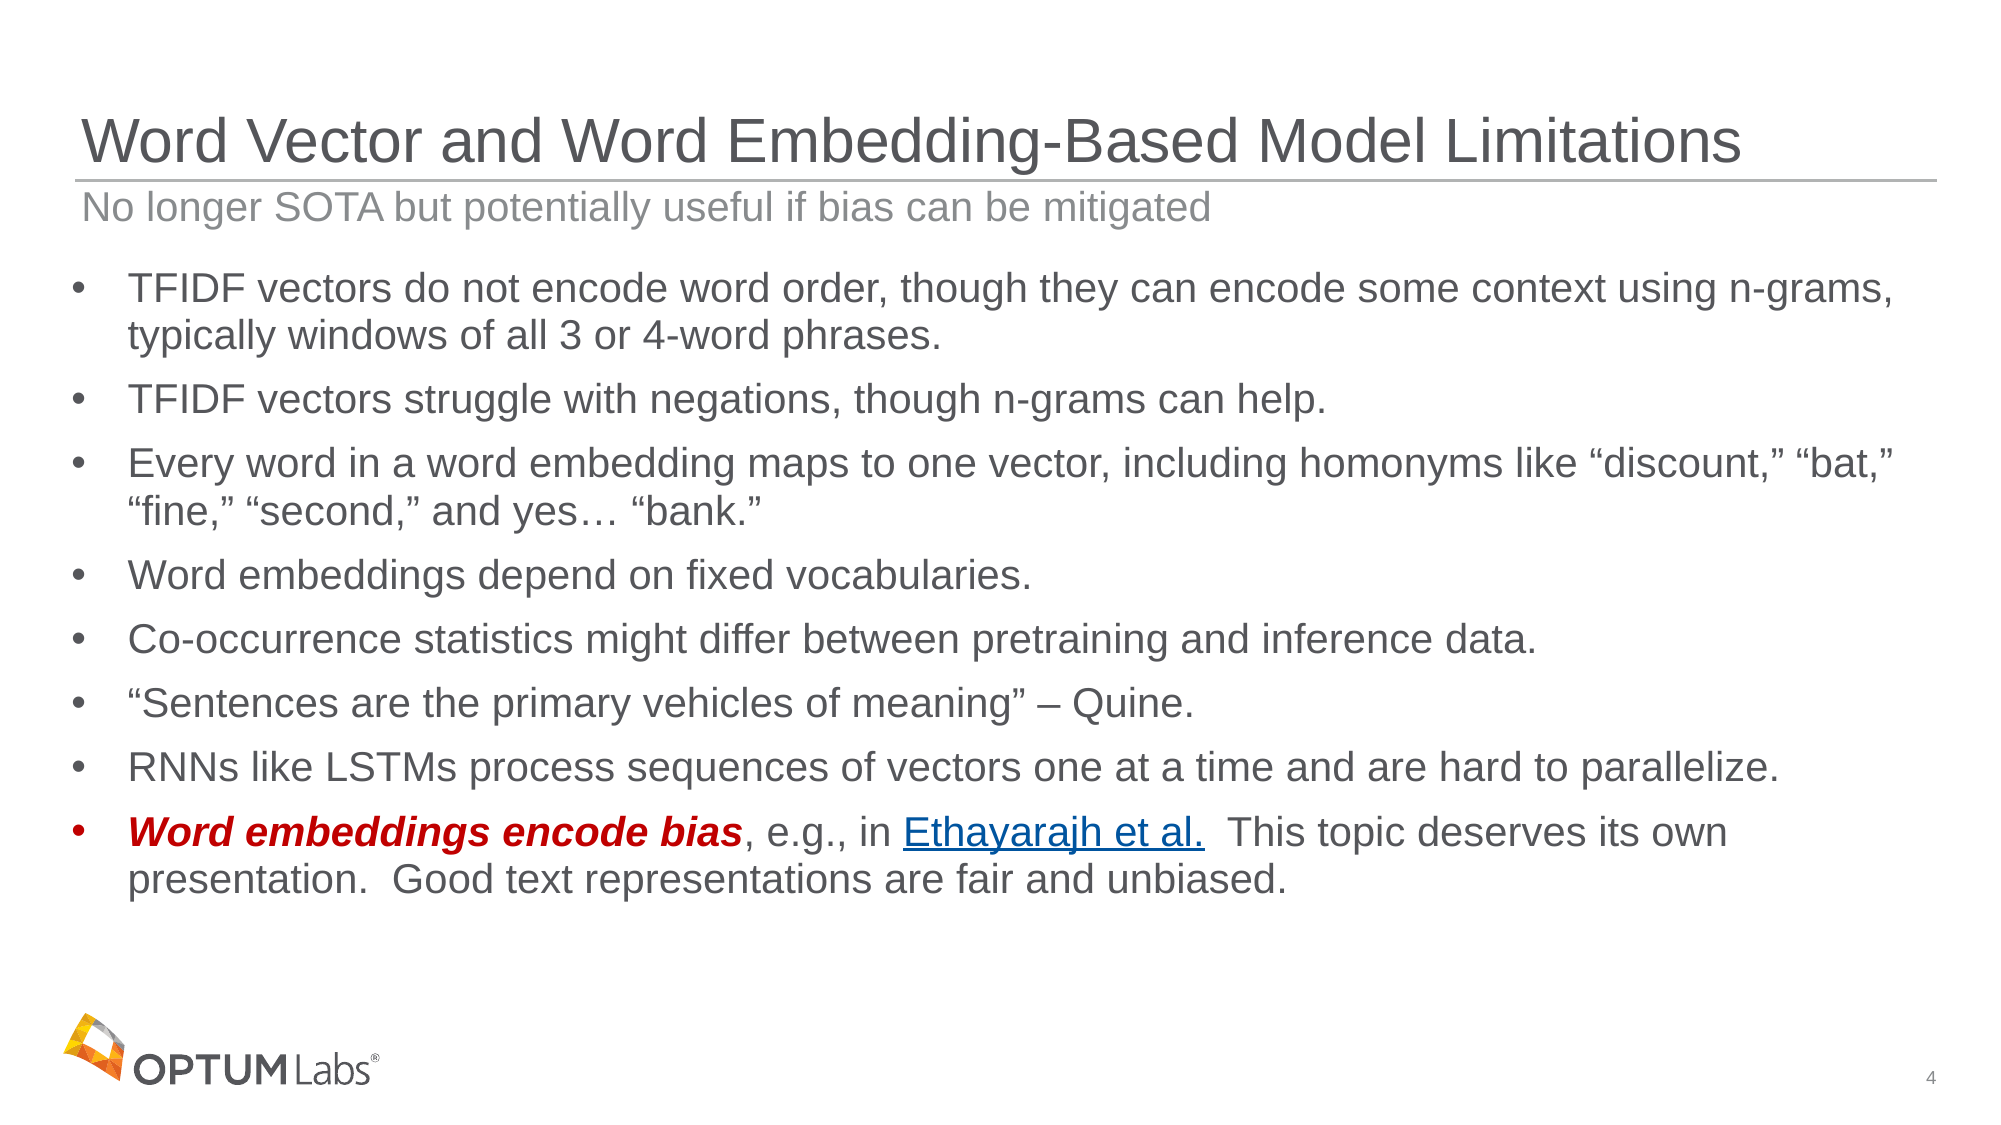

# Word Vector and Word Embedding-Based Model Limitations
No longer SOTA but potentially useful if bias can be mitigated
TFIDF vectors do not encode word order, though they can encode some context using n-grams, typically windows of all 3 or 4-word phrases.
TFIDF vectors struggle with negations, though n-grams can help.
Every word in a word embedding maps to one vector, including homonyms like “discount,” “bat,” “fine,” “second,” and yes… “bank.”
Word embeddings depend on fixed vocabularies.
Co-occurrence statistics might differ between pretraining and inference data.
“Sentences are the primary vehicles of meaning” – Quine.
RNNs like LSTMs process sequences of vectors one at a time and are hard to parallelize.
Word embeddings encode bias, e.g., in Ethayarajh et al.  This topic deserves its own presentation.  Good text representations are fair and unbiased.
4